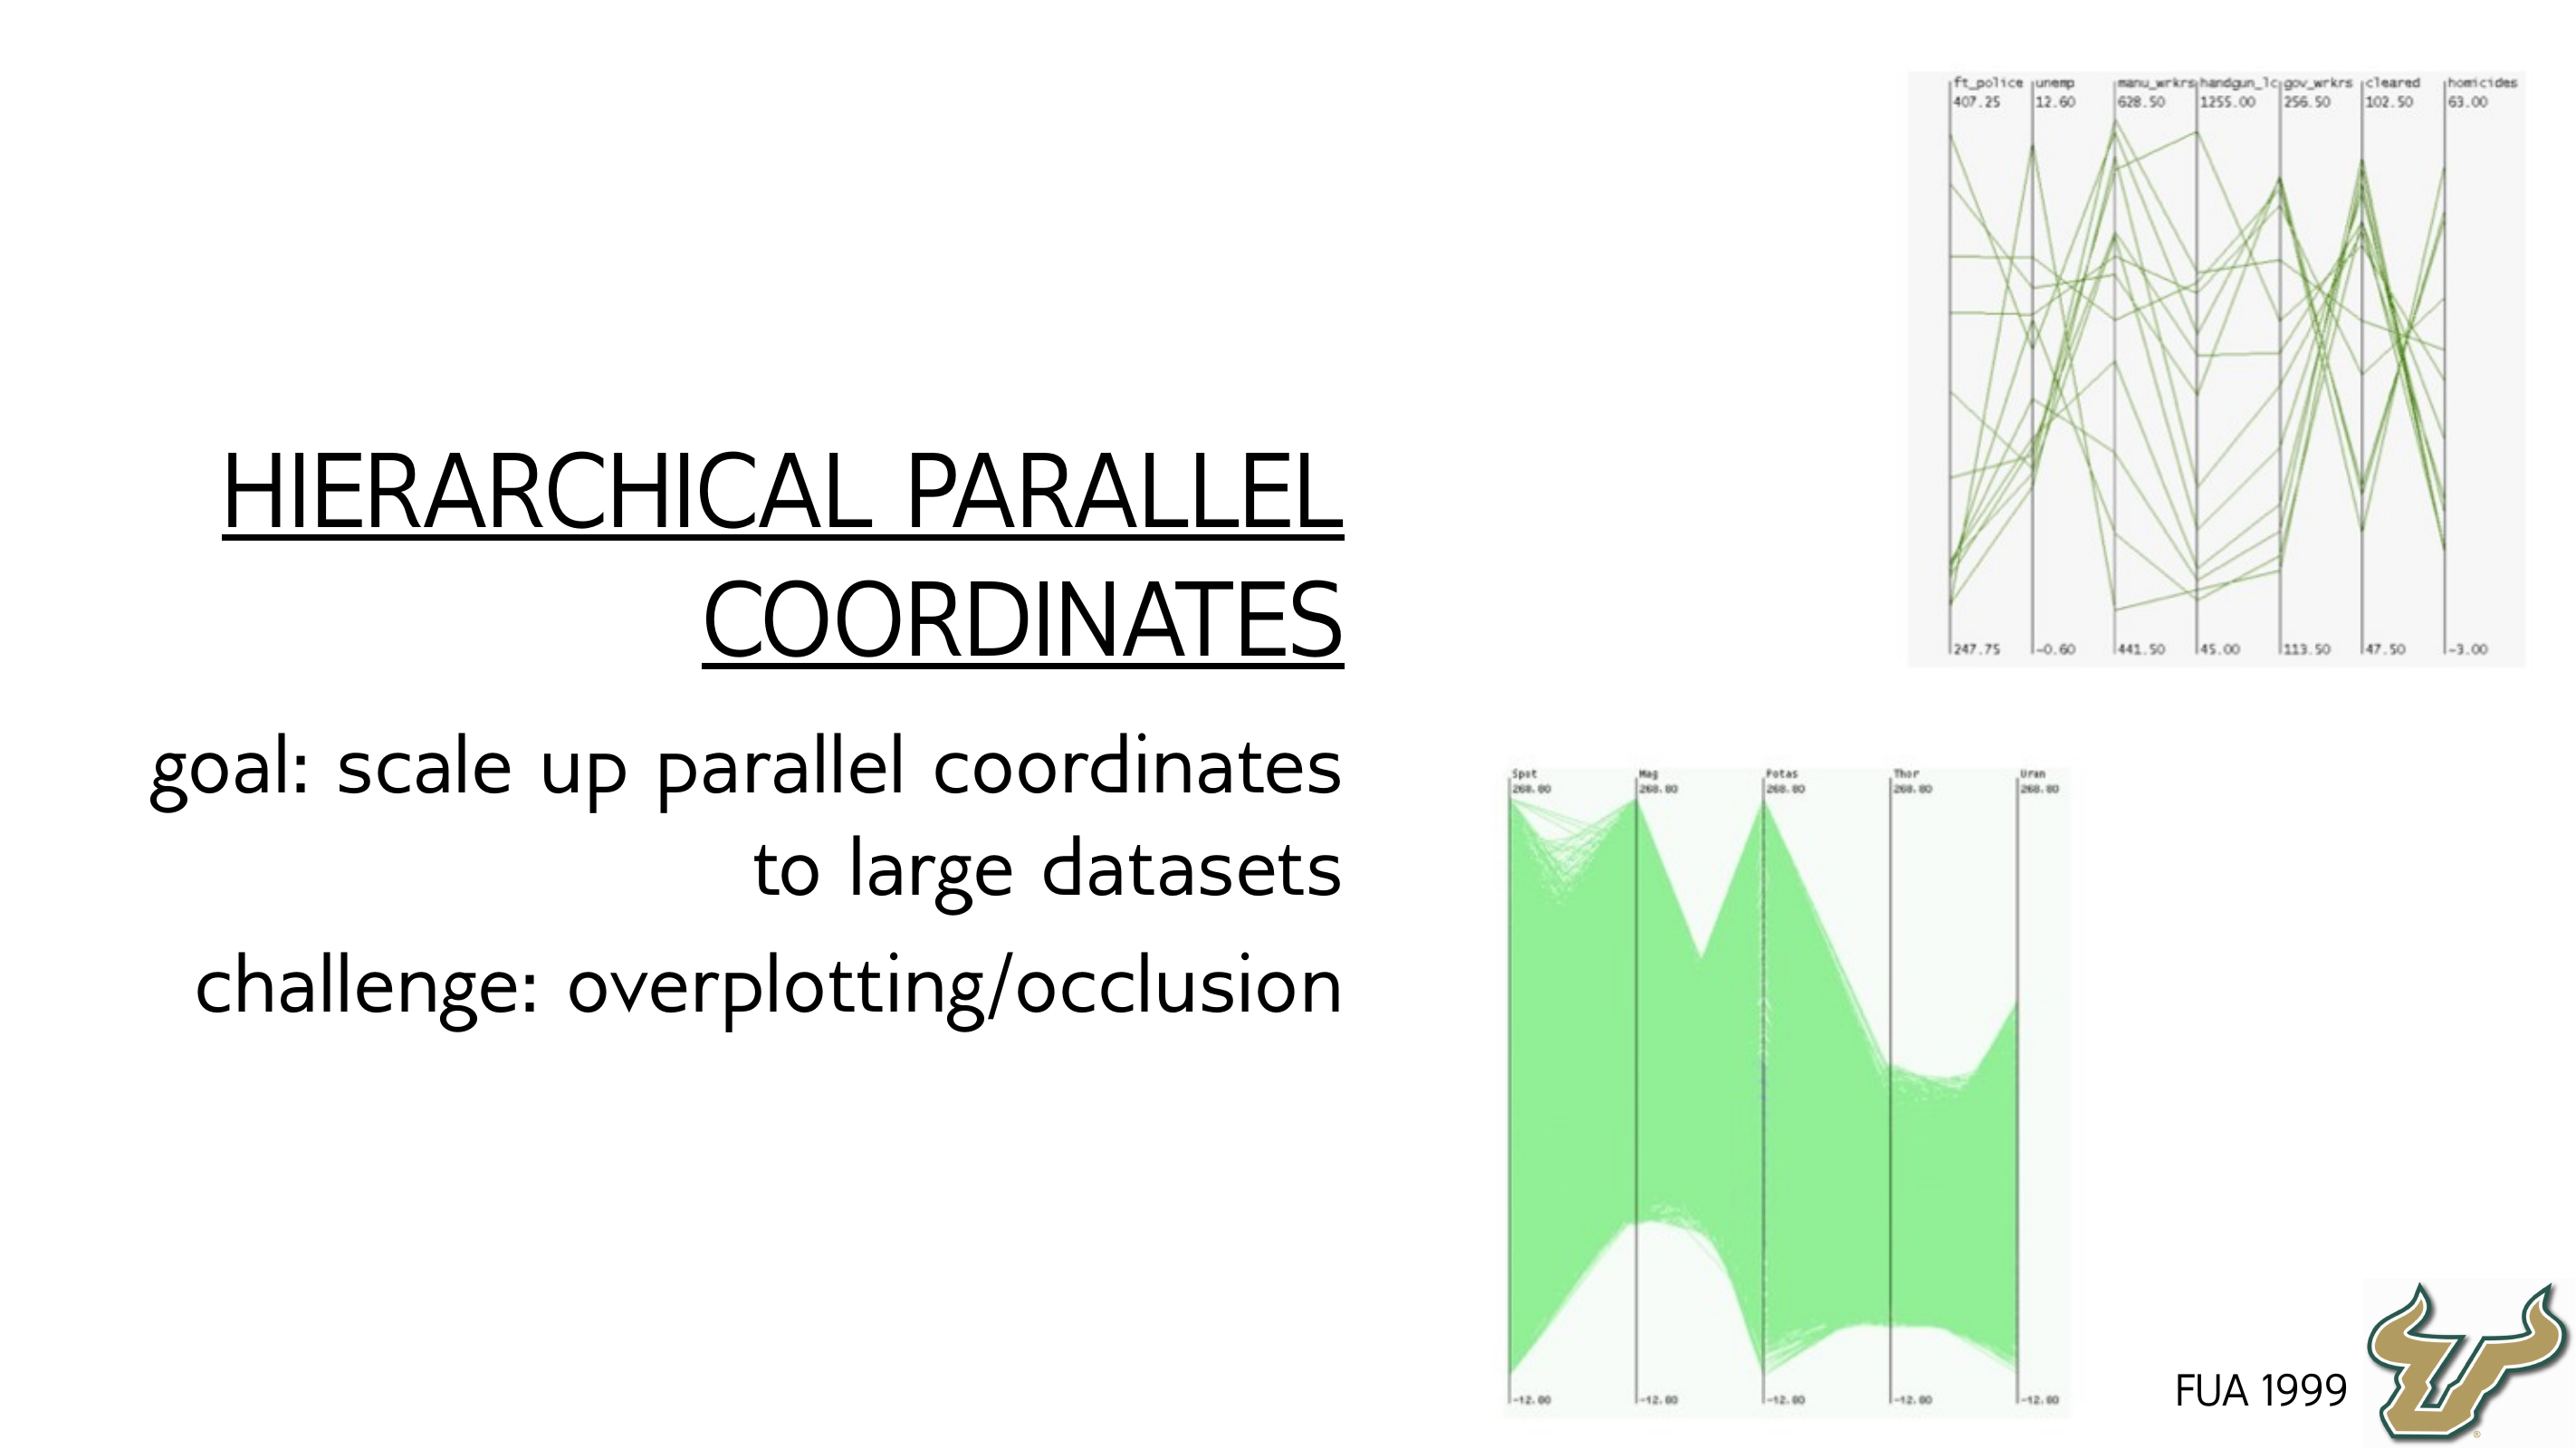

HIERARCHICAL PARALLEL COORDINATES
goal: scale up parallel coordinates to large datasets
challenge: overplotting/occlusion

Fua 1999